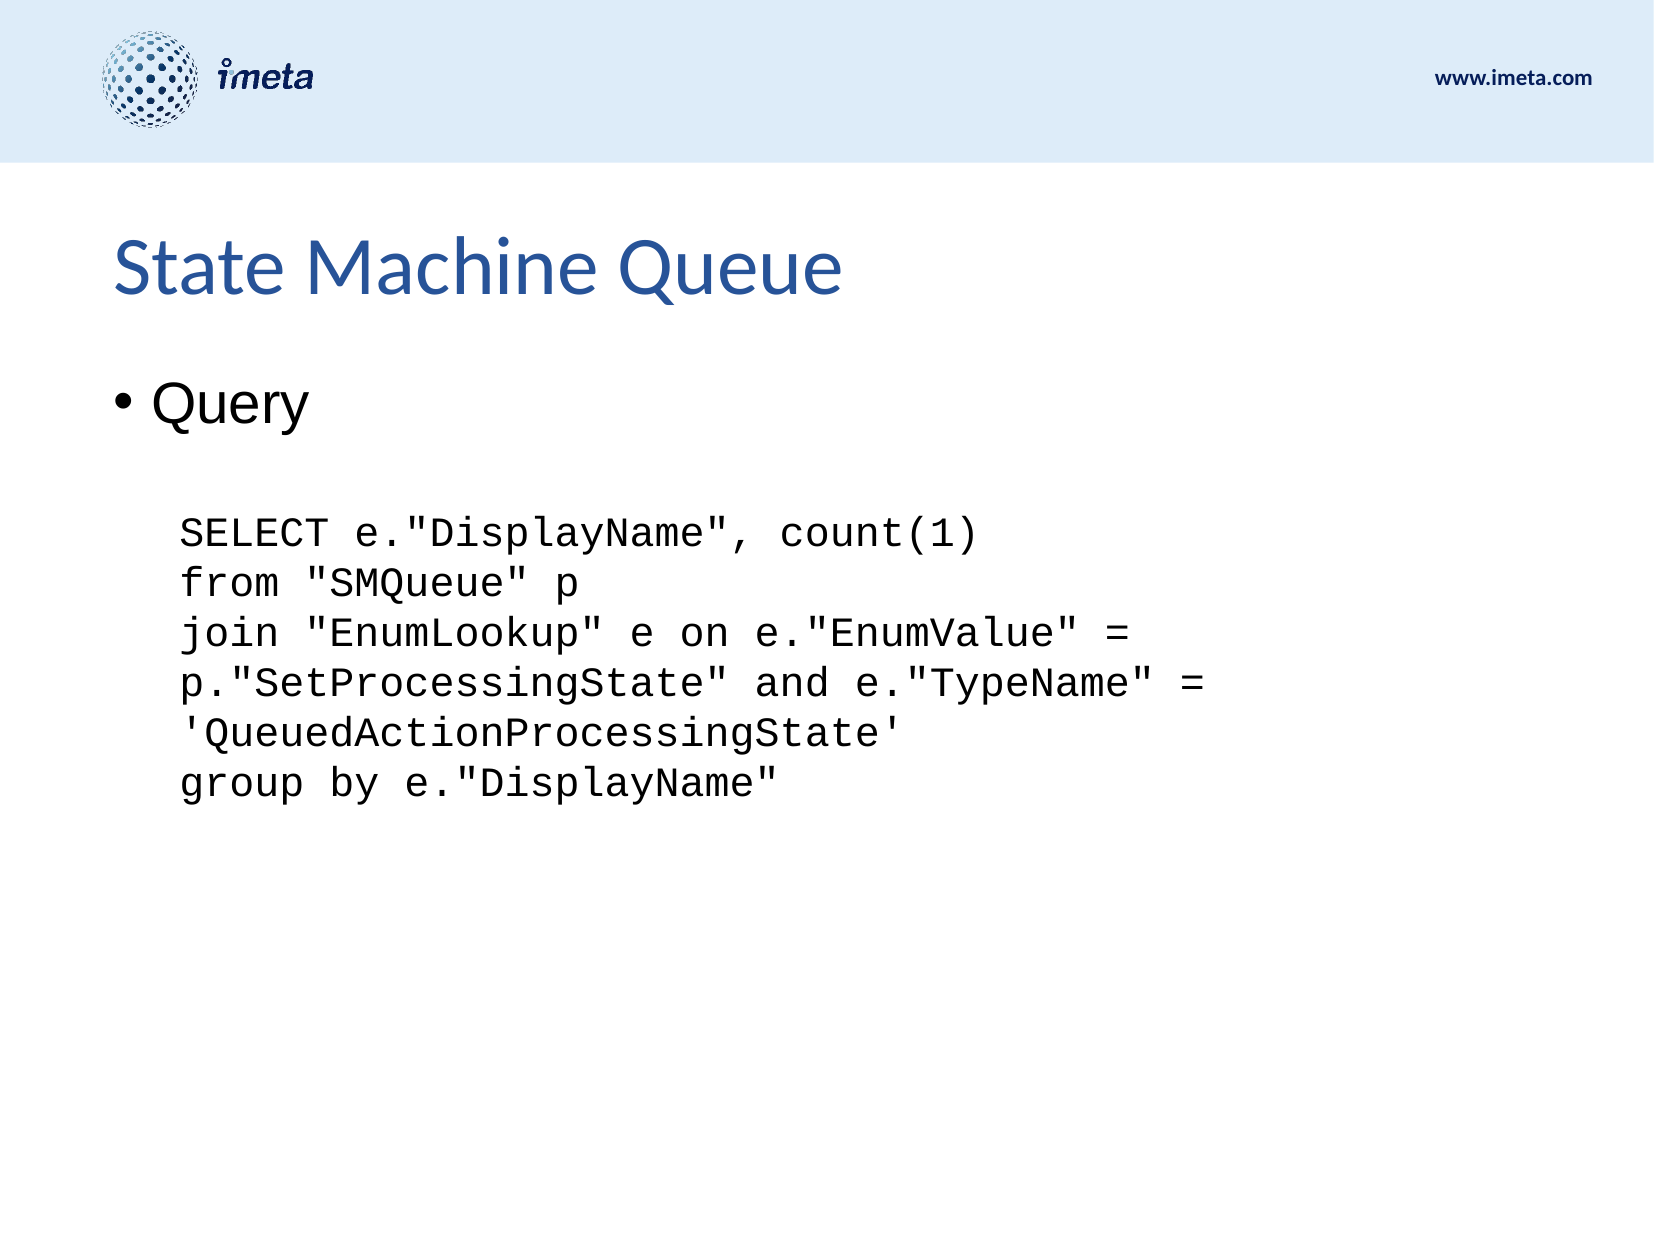

# State Machine Queue
Query

SELECT e."DisplayName", count(1)
from "SMQueue" p
join "EnumLookup" e on e."EnumValue" = p."SetProcessingState" and e."TypeName" = 'QueuedActionProcessingState'
group by e."DisplayName"